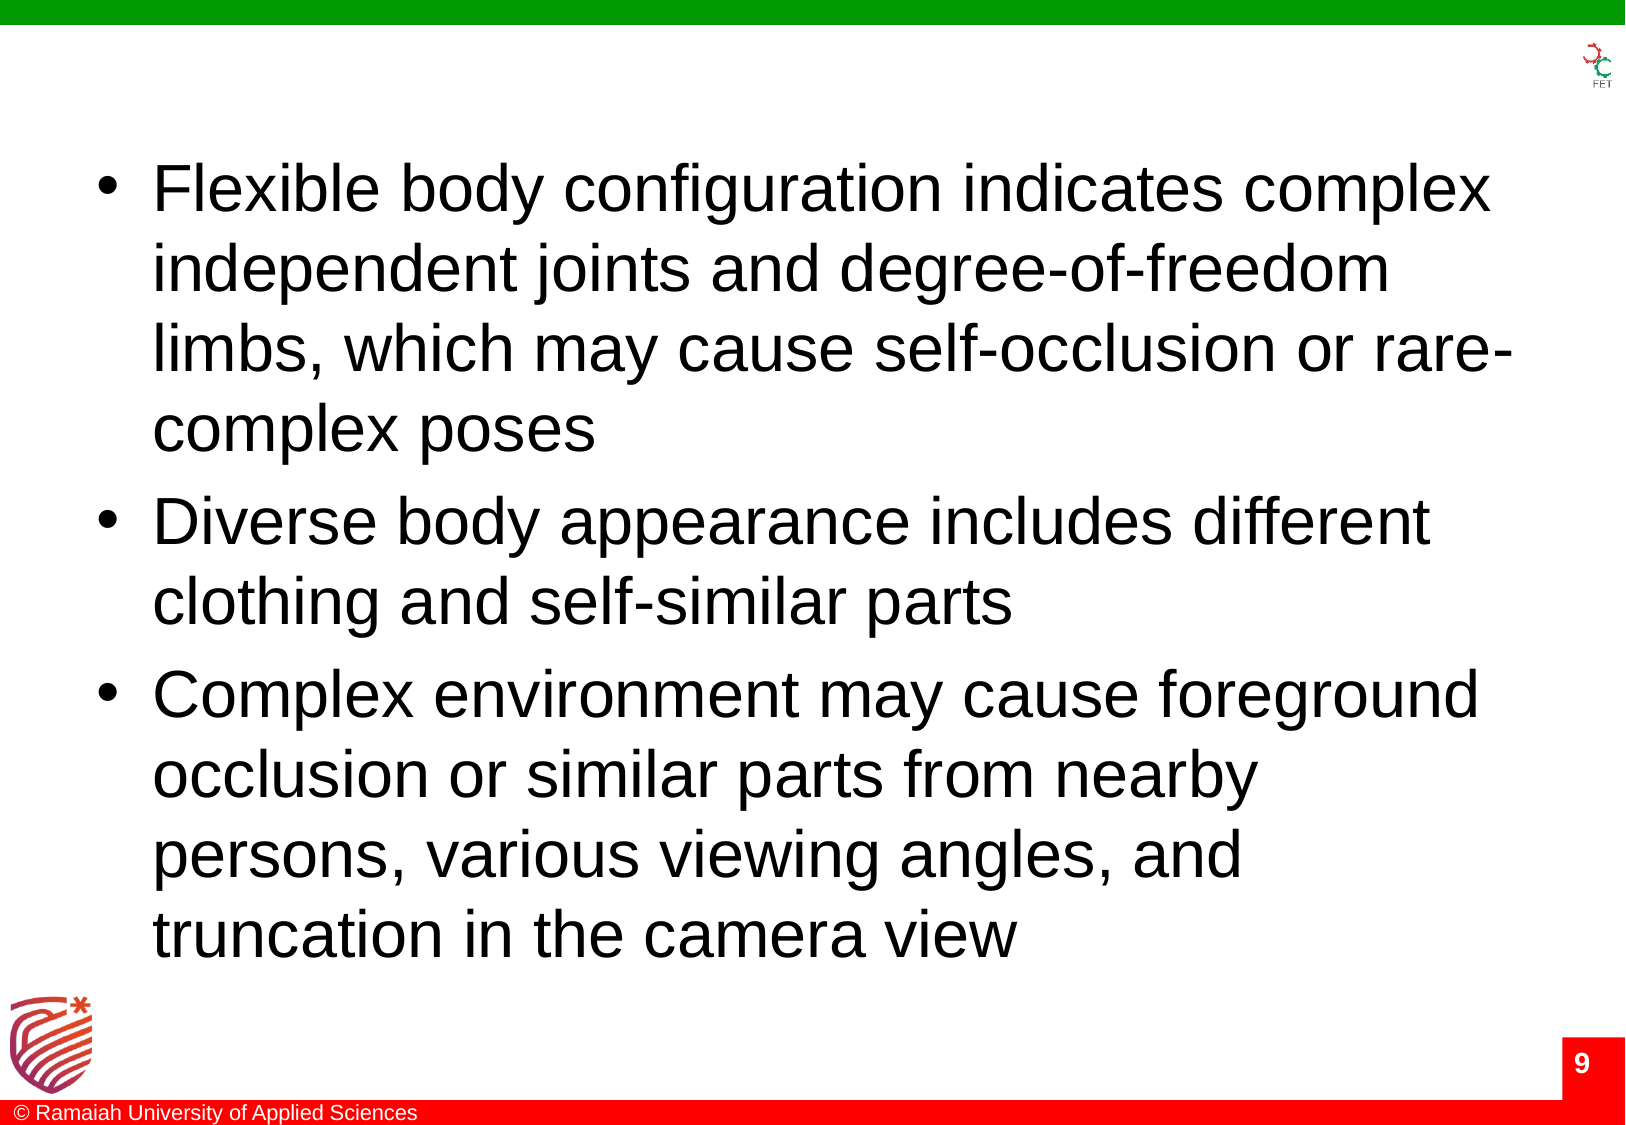

Flexible body configuration indicates complex independent joints and degree-of-freedom limbs, which may cause self-occlusion or rare-complex poses
Diverse body appearance includes different clothing and self-similar parts
Complex environment may cause foreground occlusion or similar parts from nearby persons, various viewing angles, and truncation in the camera view